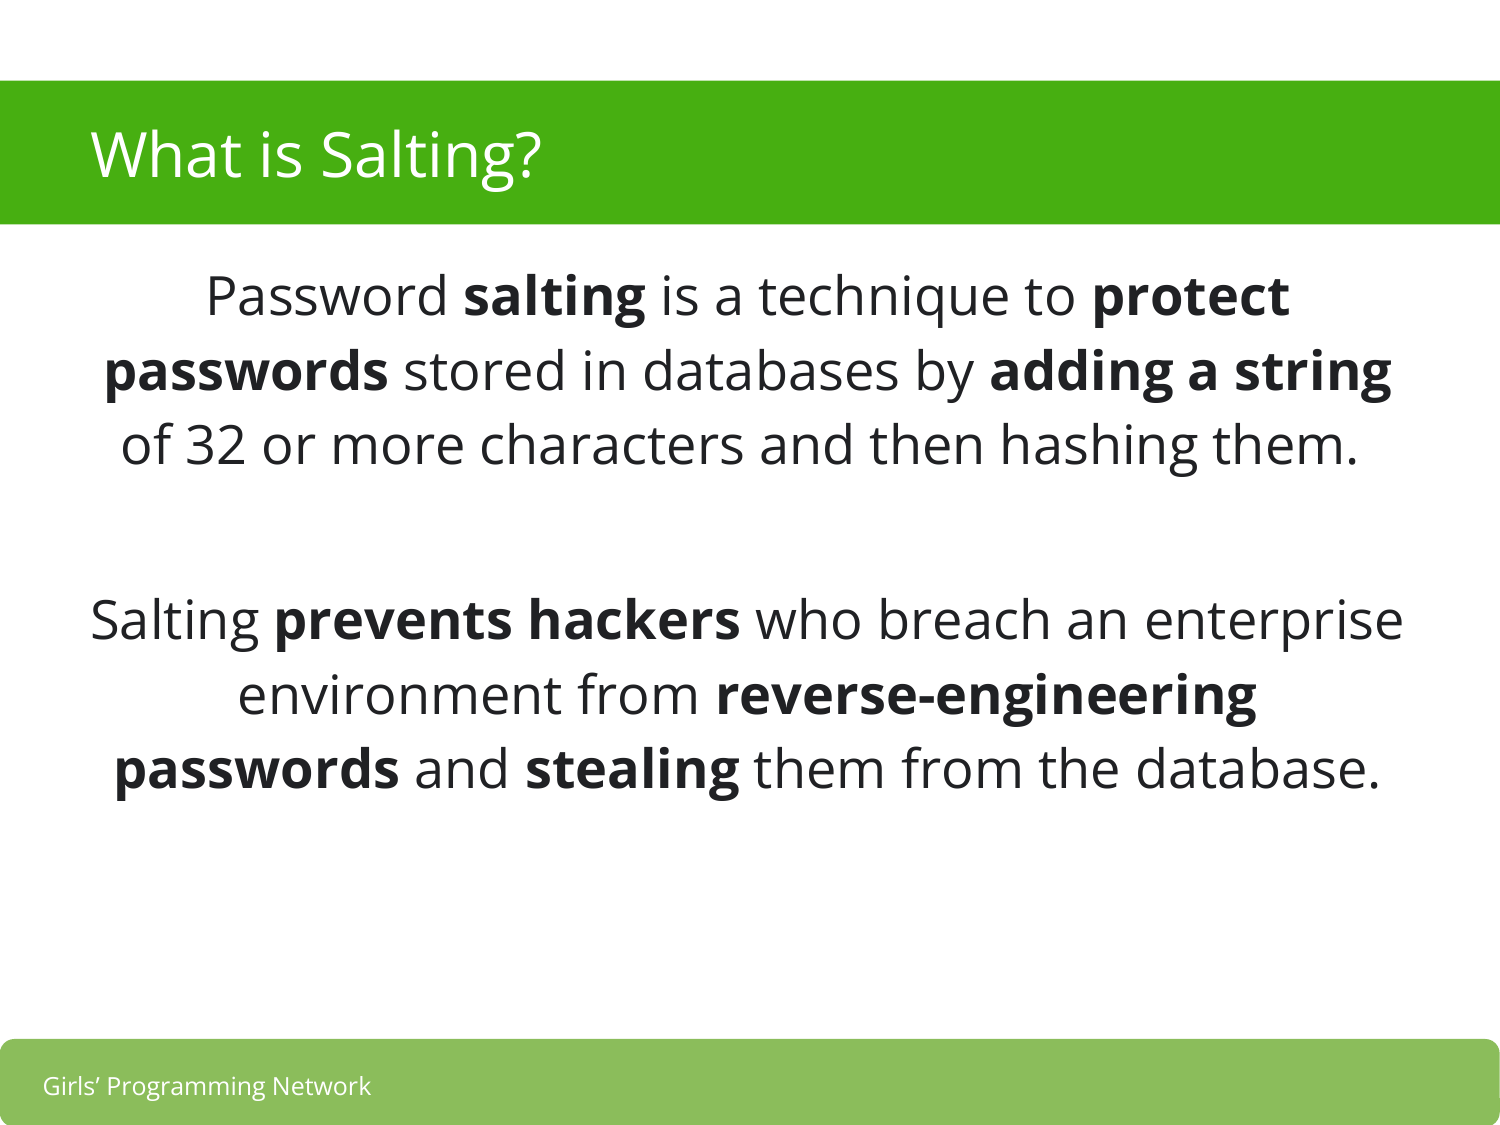

# What is Salting?
Password salting is a technique to protect passwords stored in databases by adding a string of 32 or more characters and then hashing them.

Salting prevents hackers who breach an enterprise environment from reverse-engineering passwords and stealing them from the database.